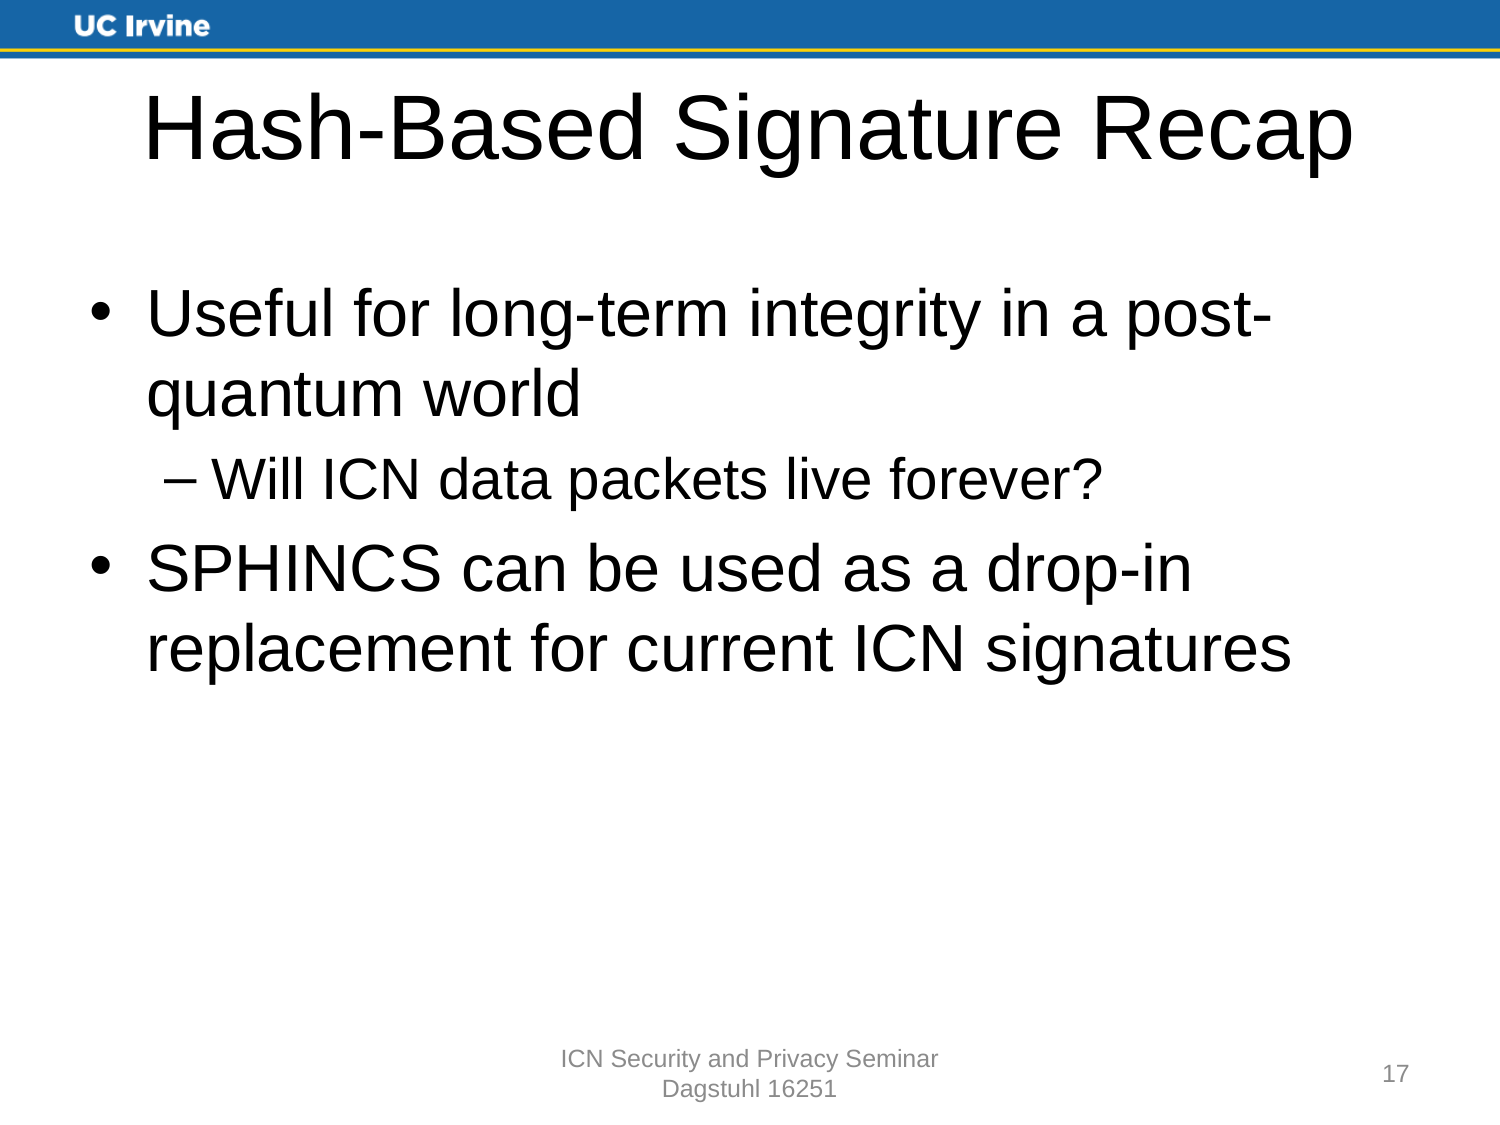

# Hash-Based Signature Recap
Useful for long-term integrity in a post-quantum world
Will ICN data packets live forever?
SPHINCS can be used as a drop-in replacement for current ICN signatures
ICN Security and Privacy Seminar
Dagstuhl 16251
17